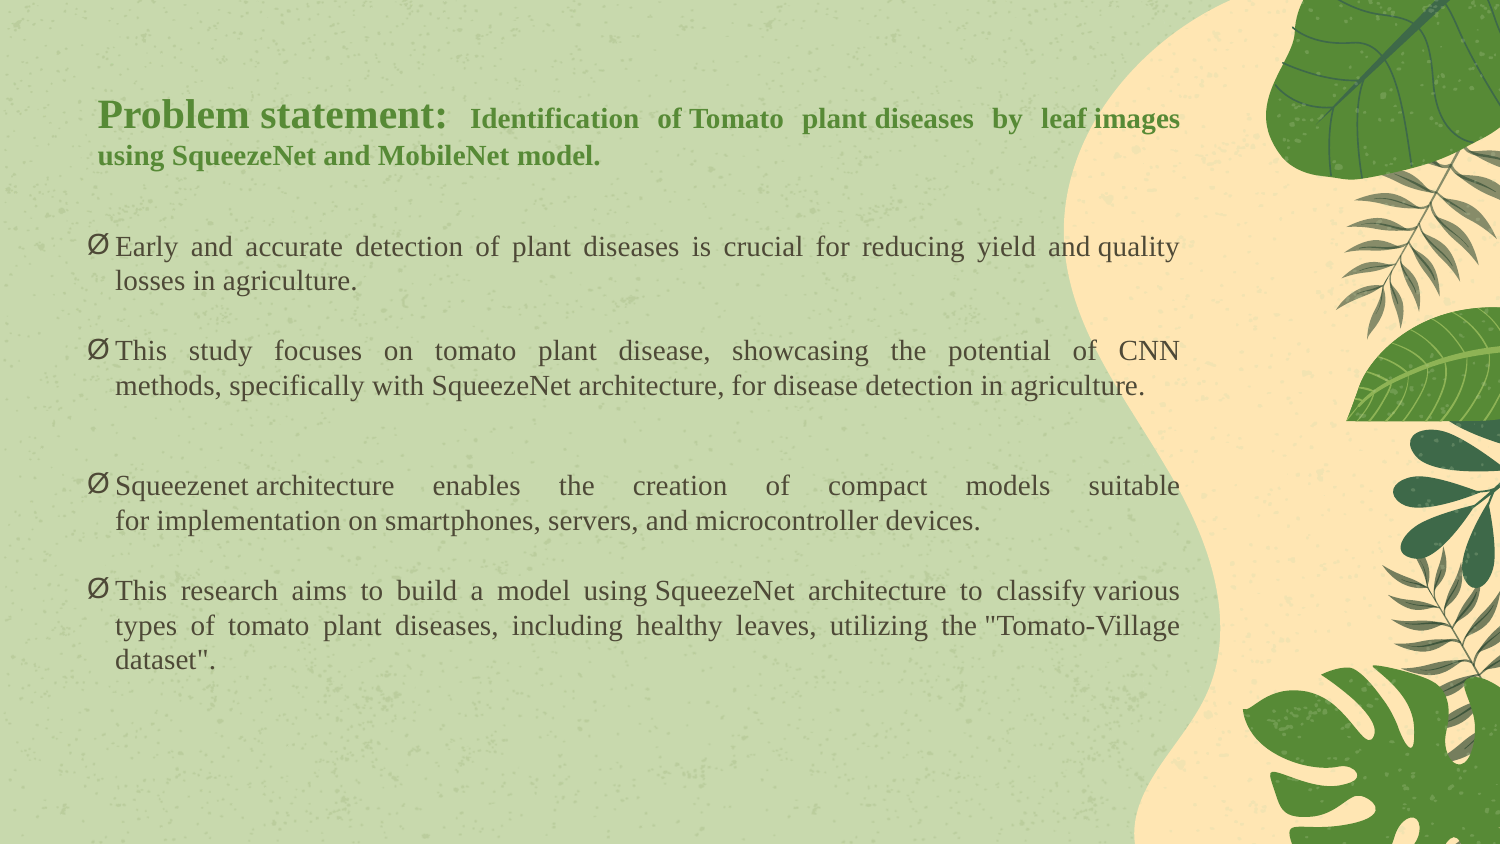

# Problem statement: Identification of Tomato plant diseases by leaf images using SqueezeNet and MobileNet model.
Early and accurate detection of plant diseases is crucial for reducing yield and quality losses in agriculture.​

This study focuses on tomato plant disease, showcasing the potential of CNN methods, specifically with SqueezeNet architecture, for disease detection in agriculture.​

Squeezenet architecture enables the creation of compact models suitable for implementation on smartphones, servers, and microcontroller devices.​

This research aims to build a model using SqueezeNet architecture to classify various types of tomato plant diseases, including healthy leaves, utilizing the "Tomato-Village dataset".